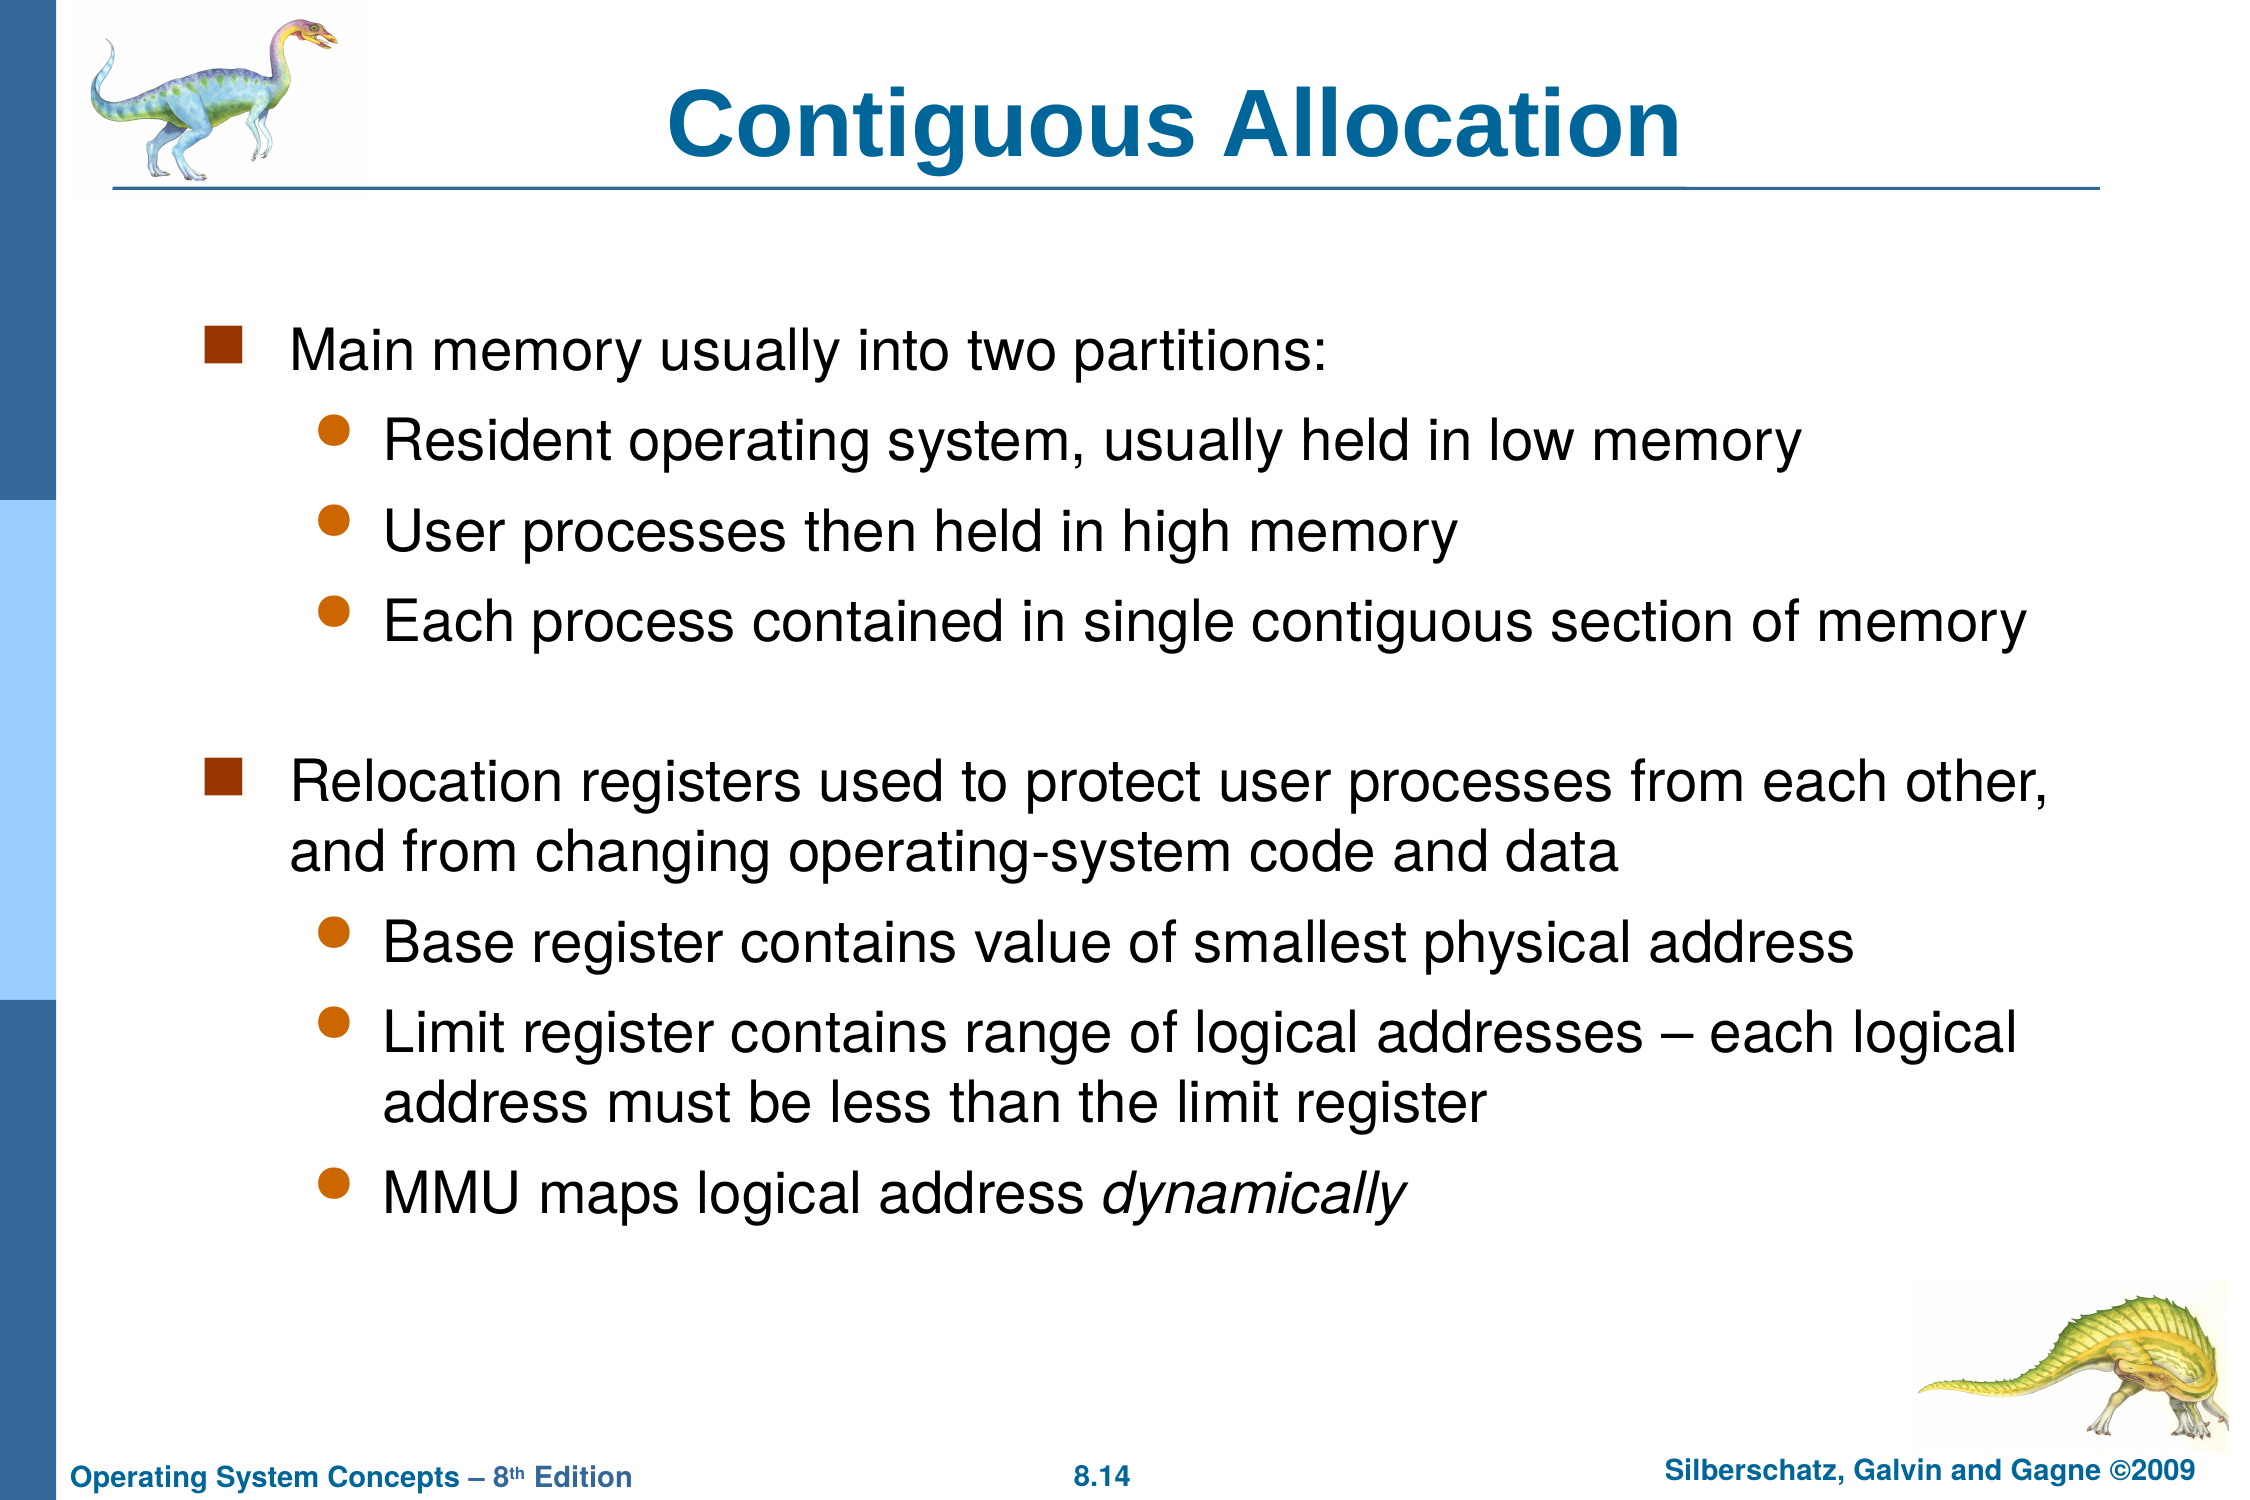

# Contiguous Allocation
Main memory usually into two partitions:
Resident operating system, usually held in low memory
User processes then held in high memory
Each process contained in single contiguous section of memory
Relocation registers used to protect user processes from each other, and from changing operating-system code and data
Base register contains value of smallest physical address
Limit register contains range of logical addresses – each logical address must be less than the limit register
MMU maps logical address dynamically